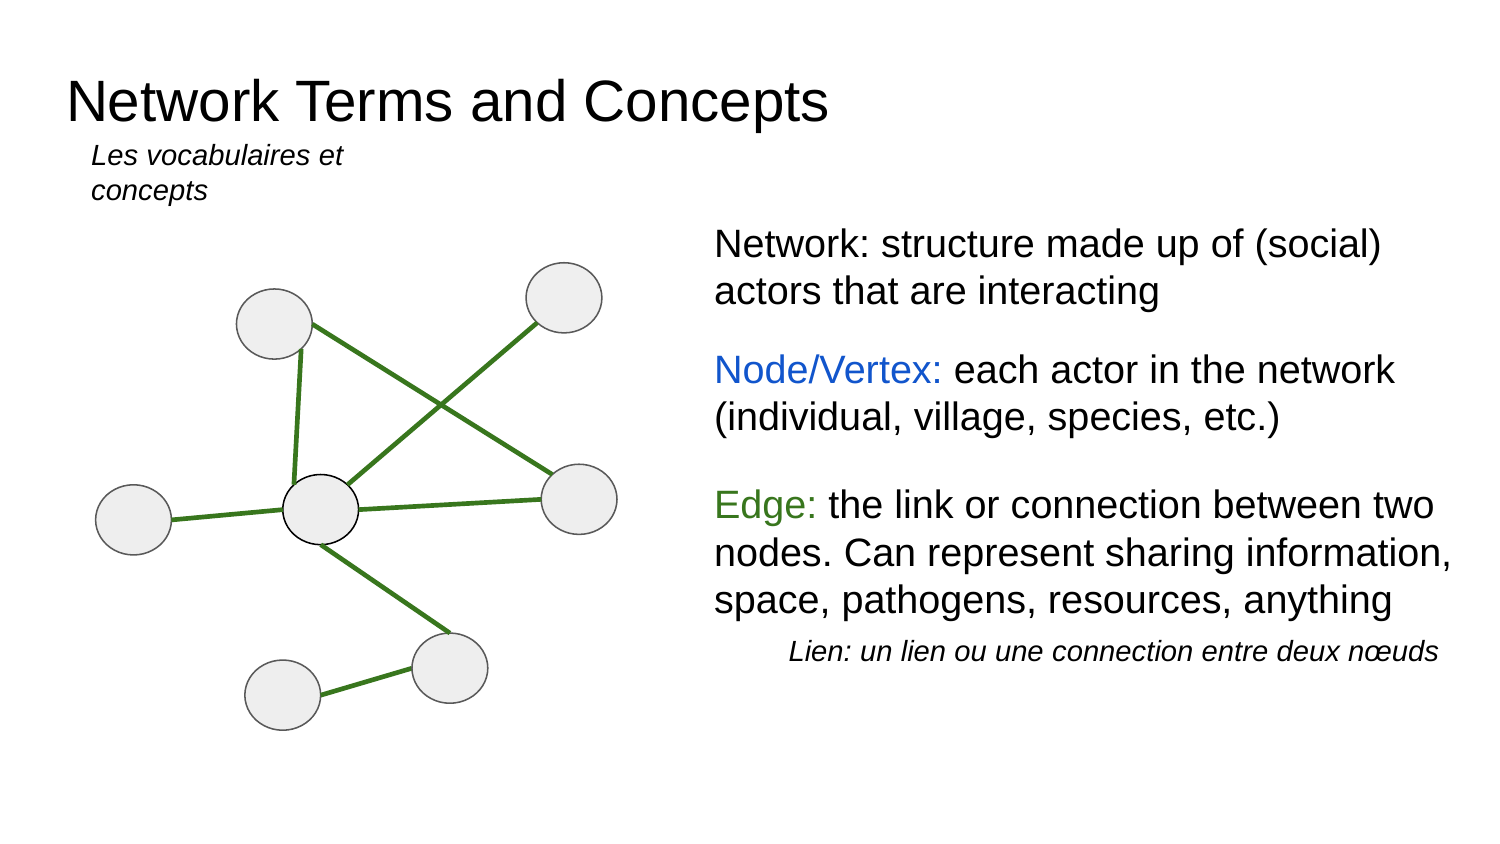

# Network Terms and Concepts
Les vocabulaires et concepts
Network: structure made up of (social) actors that are interacting

Node/Vertex: each actor in the network (individual, village, species, etc.)

Edge: the link or connection between two nodes. Can represent sharing information, space, pathogens, resources, anything

Lien: un lien ou une connection entre deux nœuds